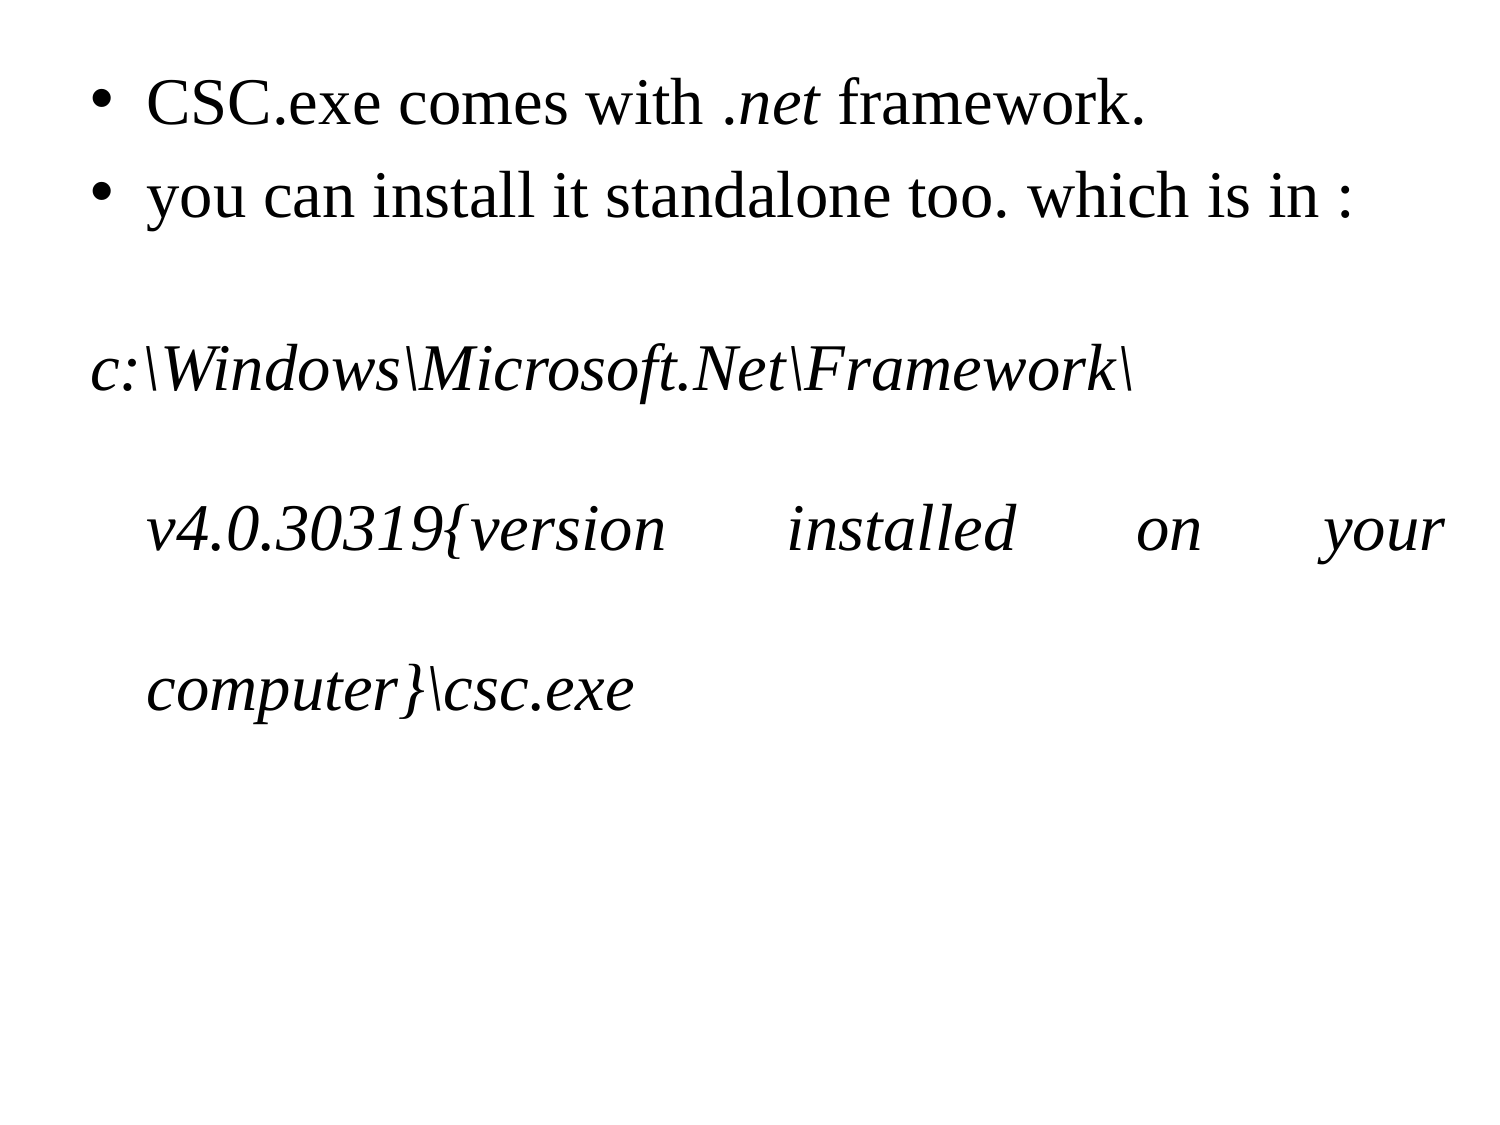

CSC.exe comes with .net framework.
you can install it standalone too. which is in :
c:\Windows\Microsoft.Net\Framework\v4.0.30319{version installed on your computer}\csc.exe